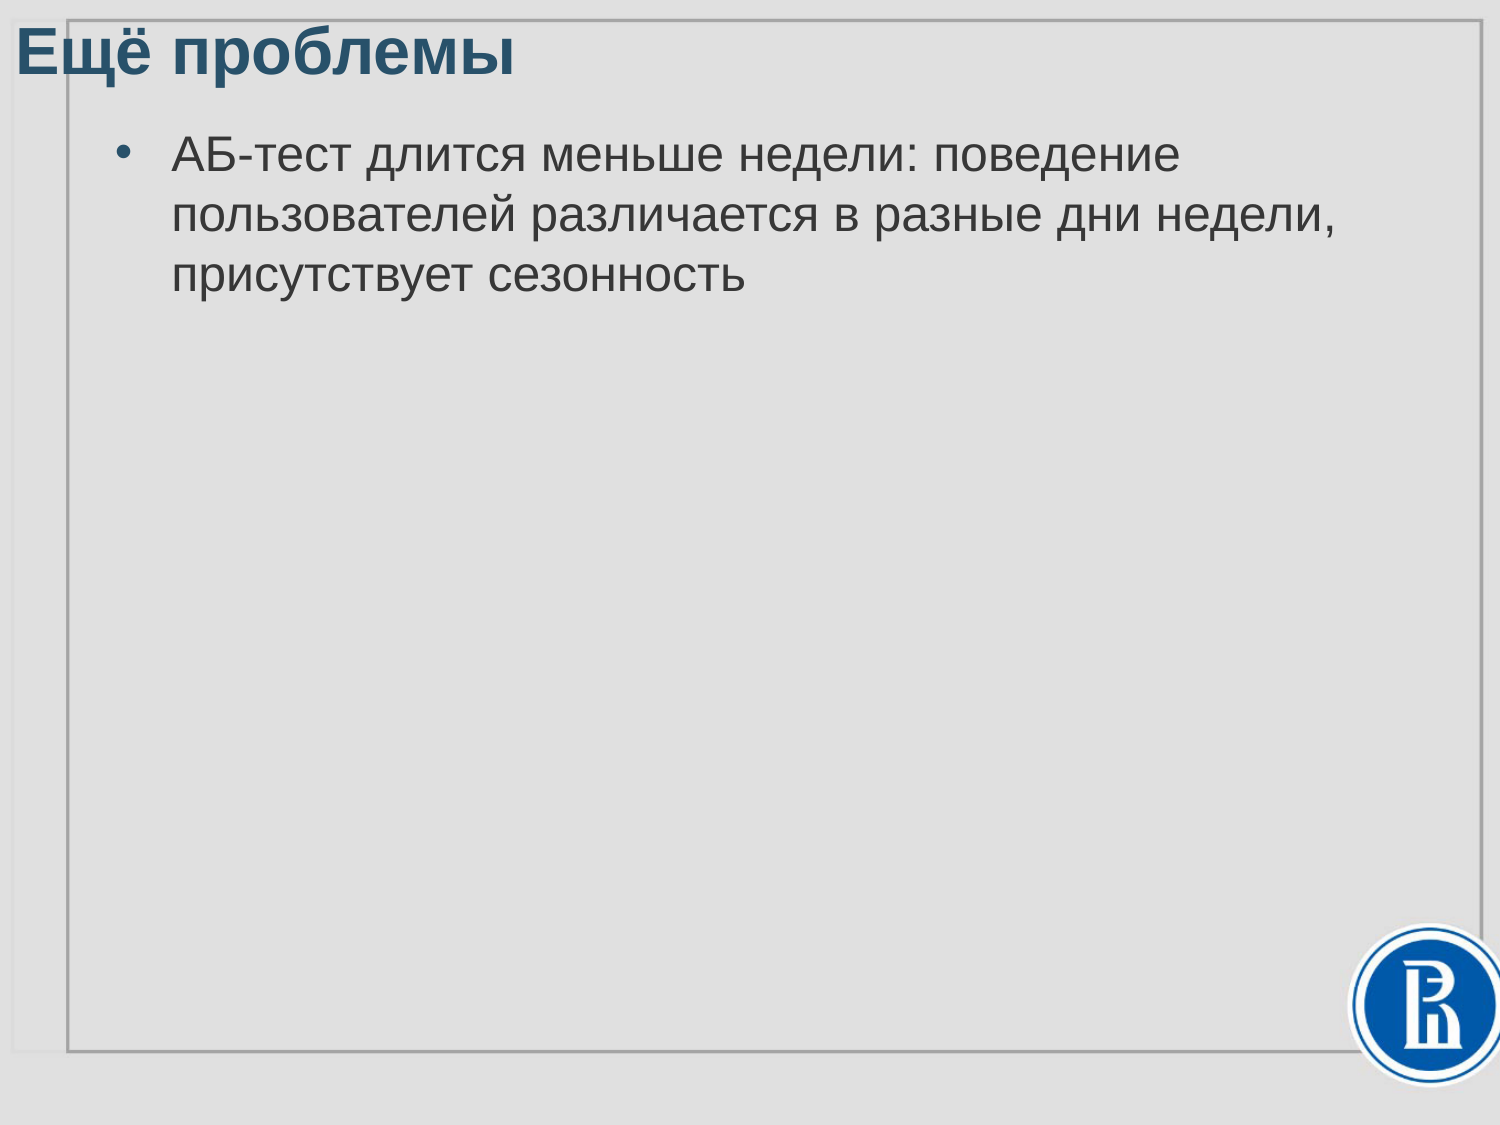

# Ещё проблемы

АБ-тест длится меньше недели: поведение пользователей различается в разные дни недели, присутствует сезонность